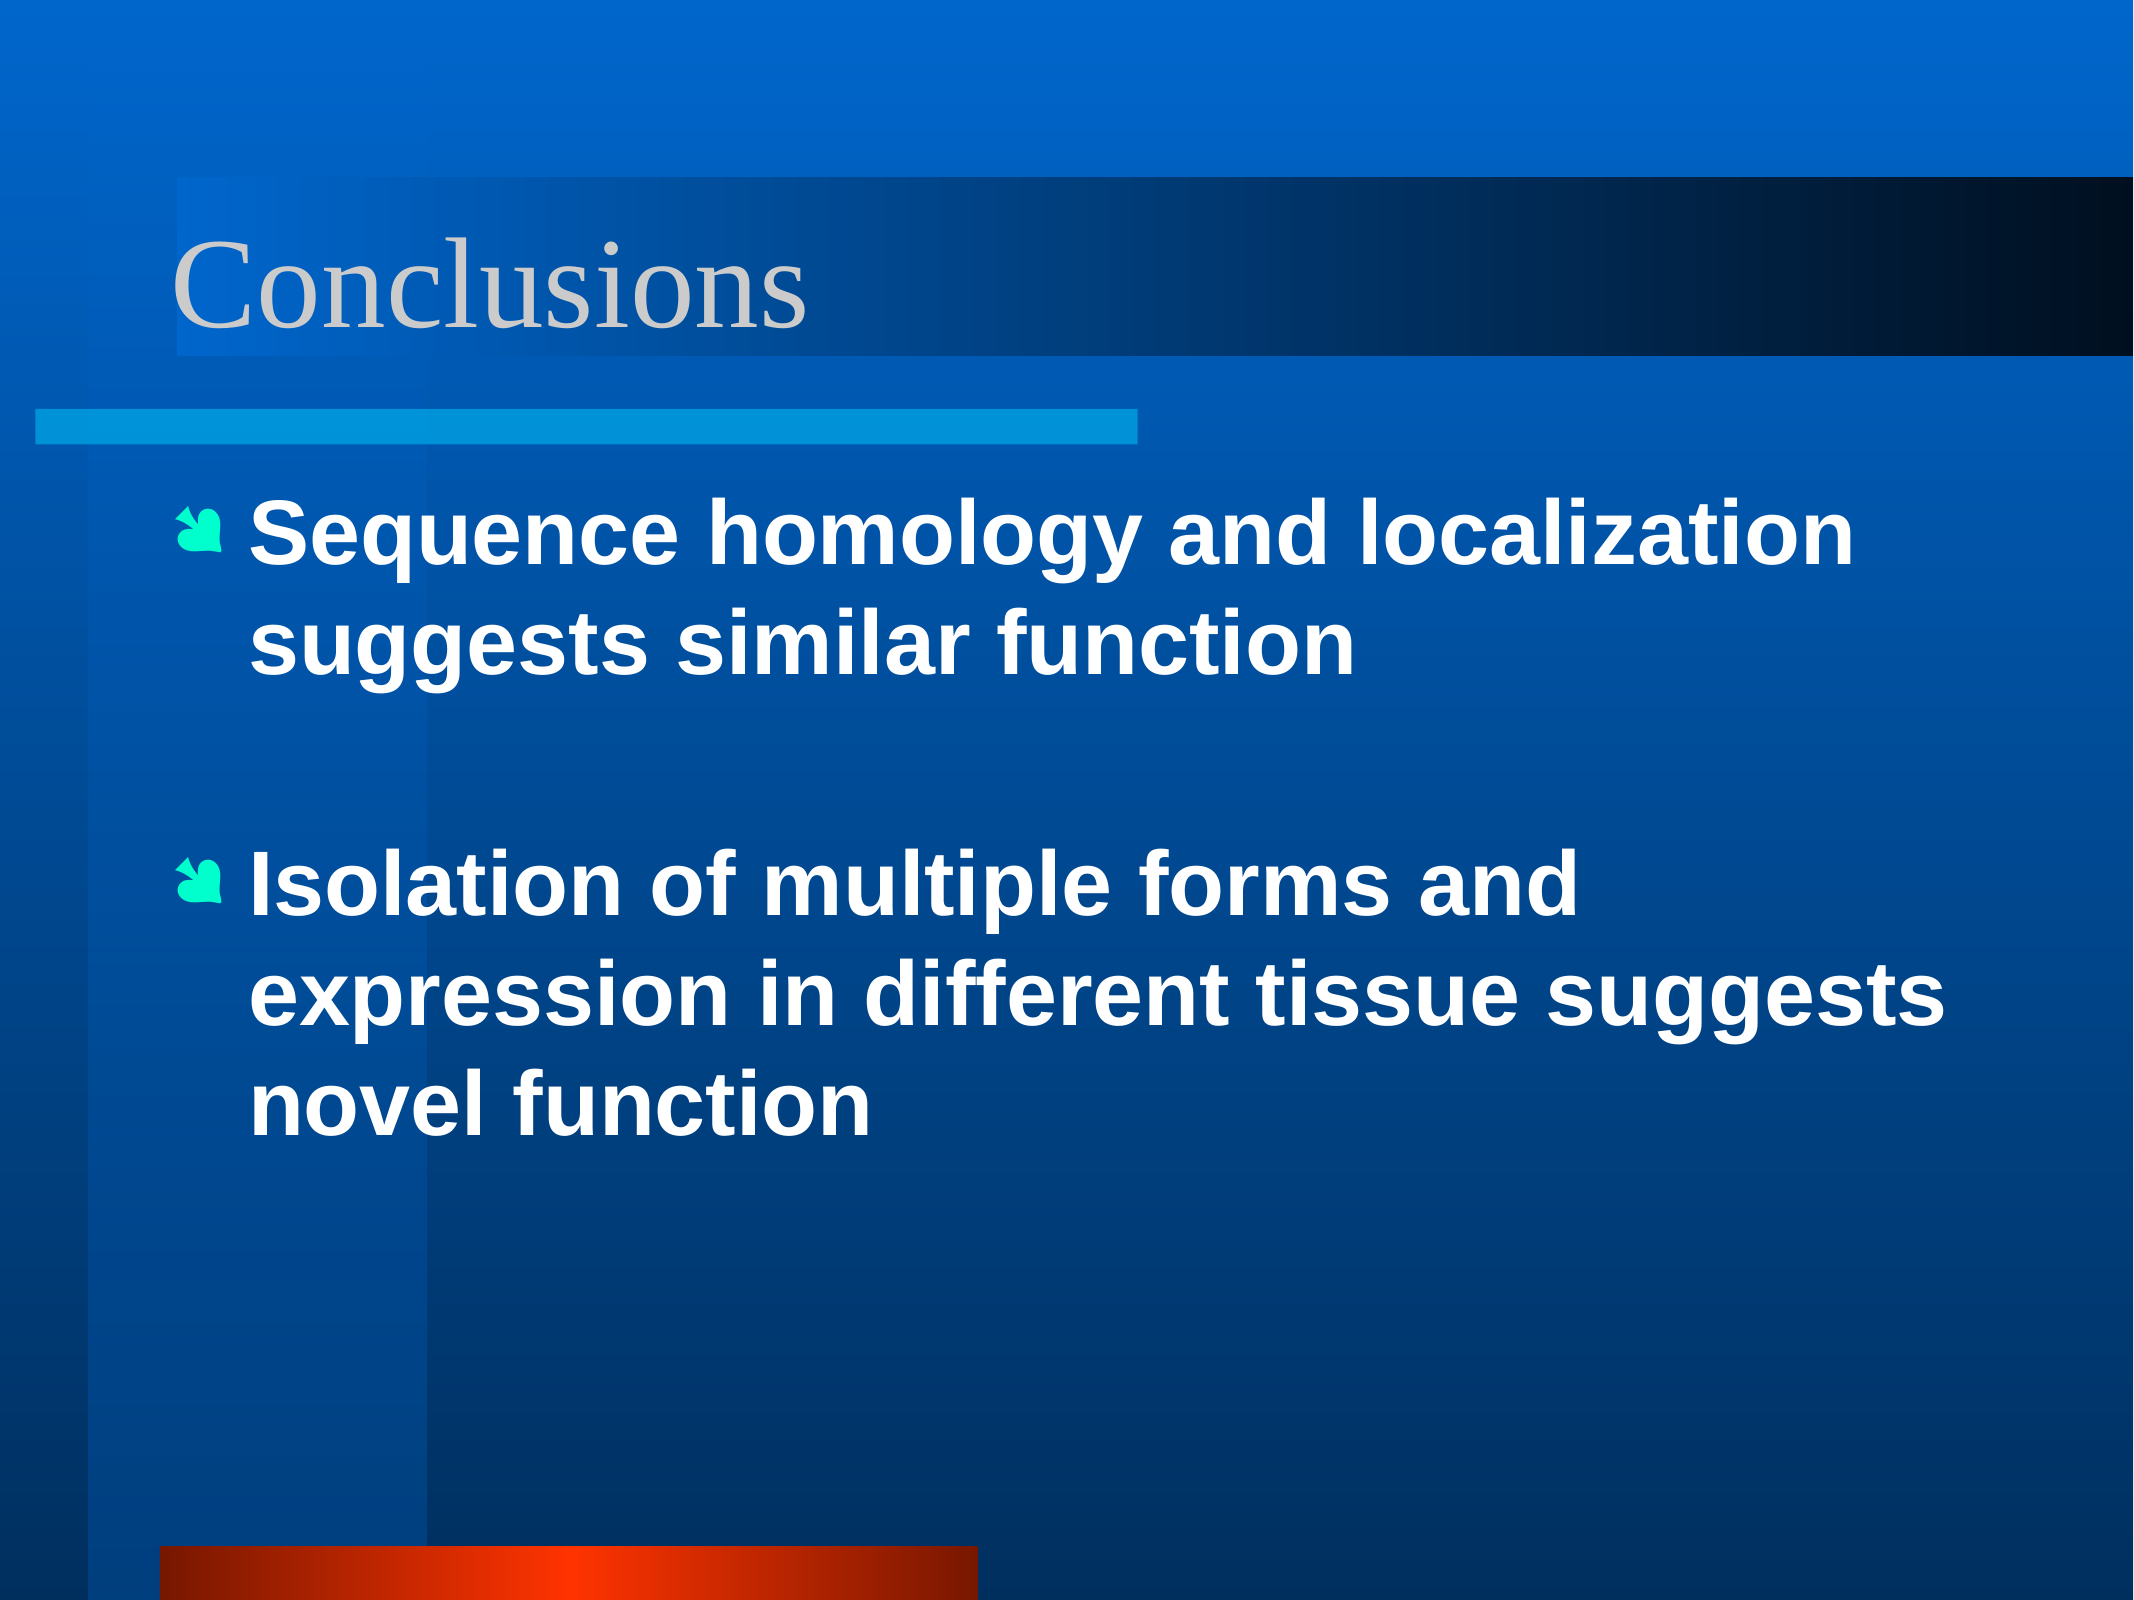

# Conclusions
Sequence homology and localization suggests similar function
Isolation of multiple forms and expression in different tissue suggests novel function